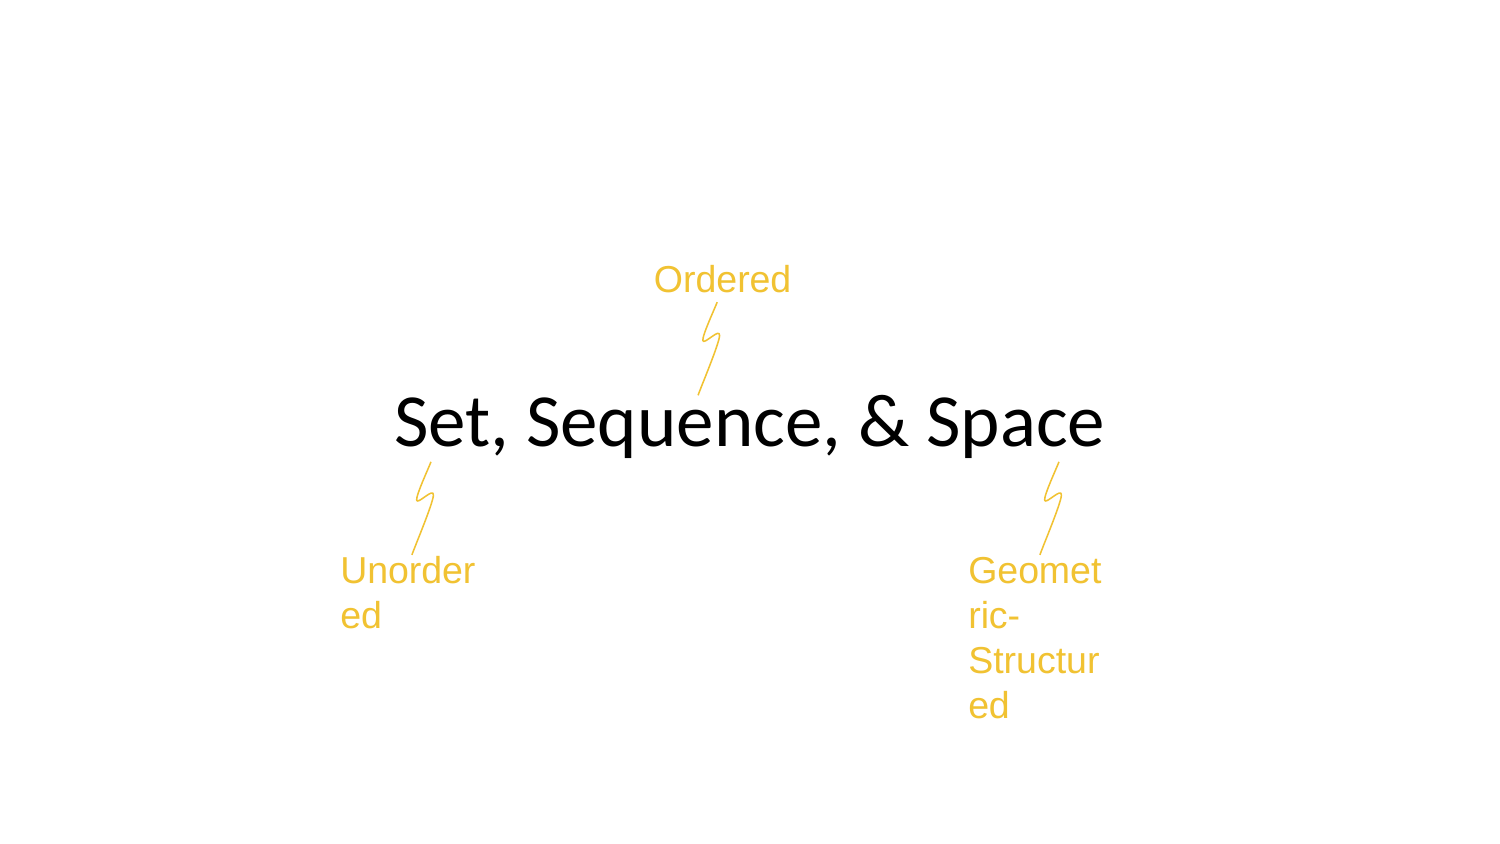

Ordered

# Set, Sequence, & Space

Unordered
Geometric- Structured